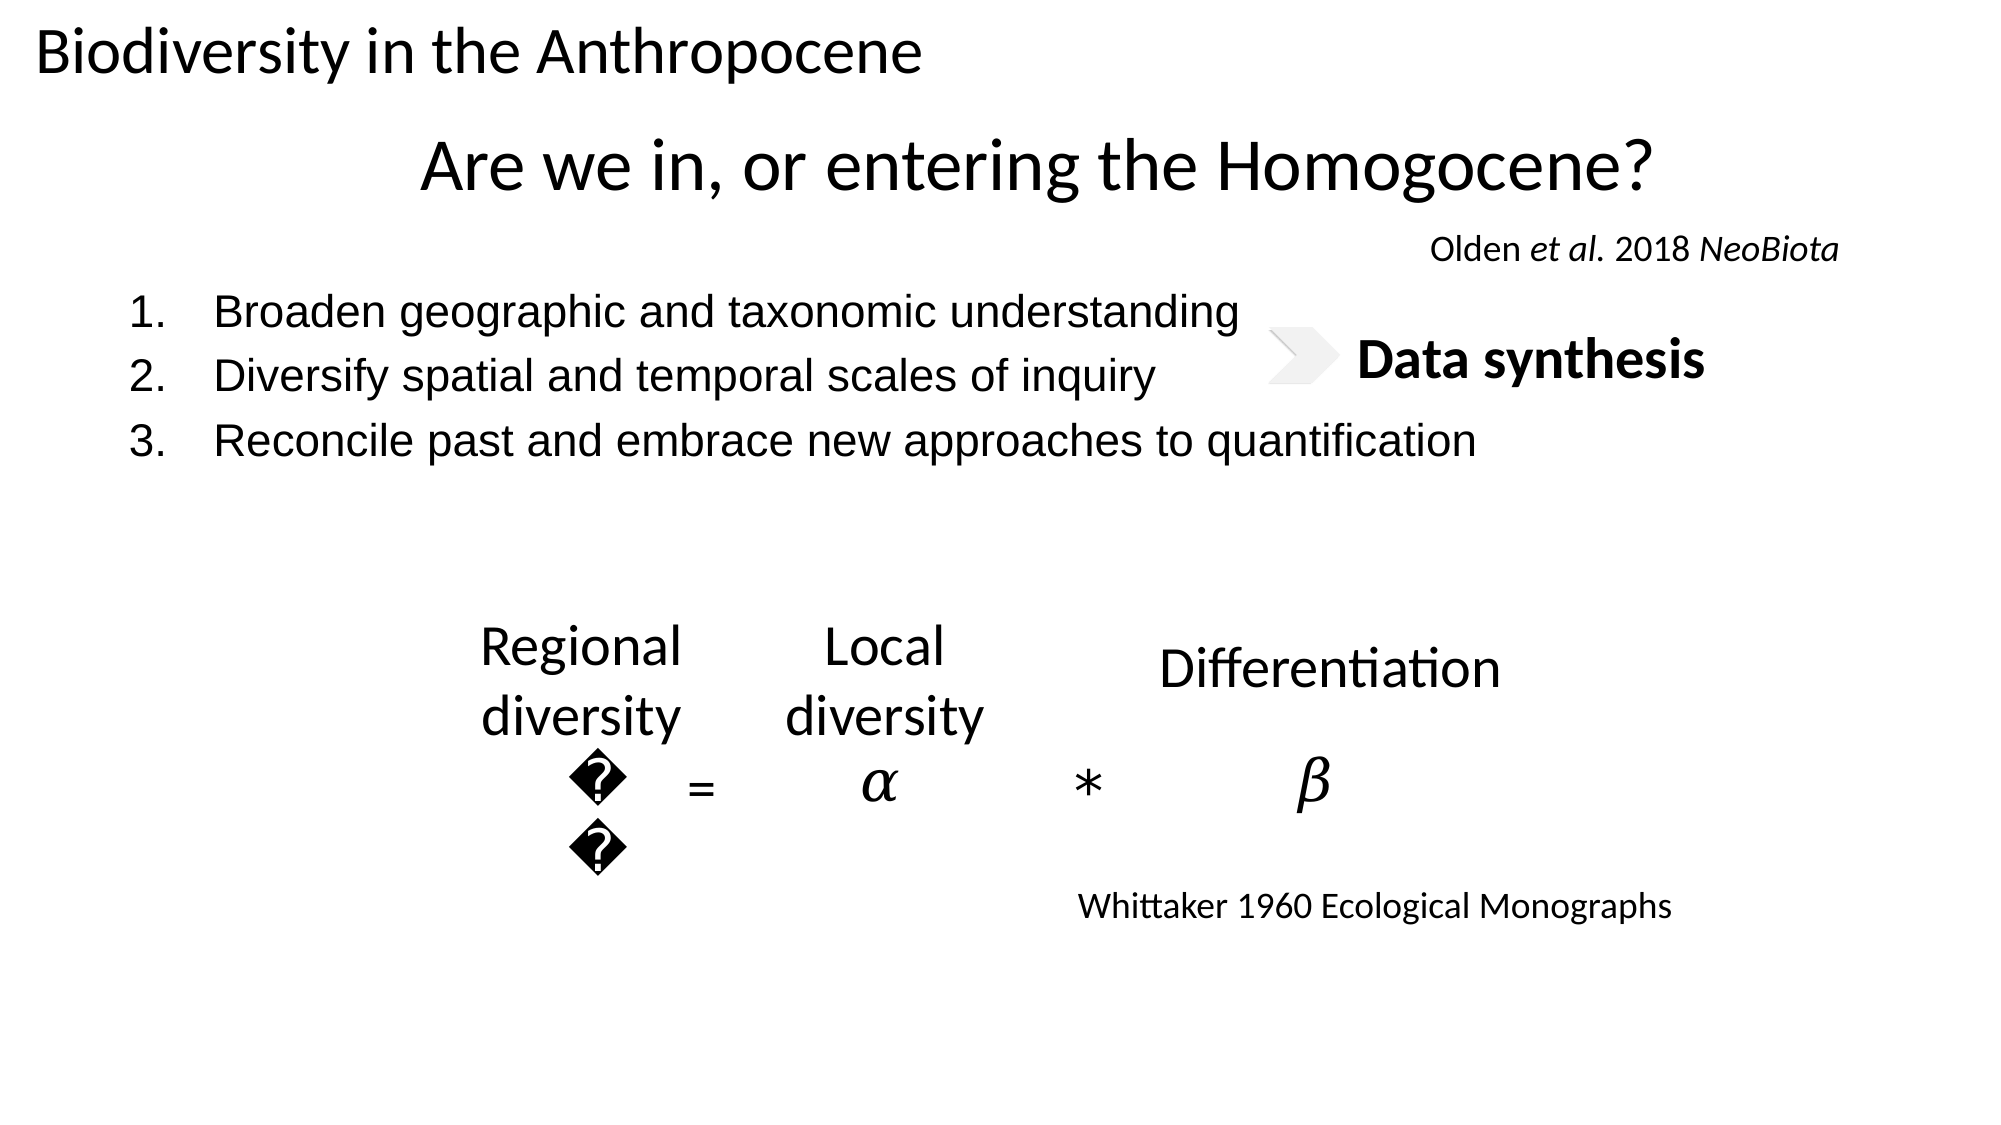

Biodiversity in the Anthropocene
Are we in, or entering the Homogocene?
Olden et al. 2018 NeoBiota
Broaden geographic and taxonomic understanding
Diversify spatial and temporal scales of inquiry
Reconcile past and embrace new approaches to quantification
Data synthesis

Regional diversity
Local diversity
Differentiation
𝛾
𝛼
𝛽
=
*
Whittaker 1960 Ecological Monographs